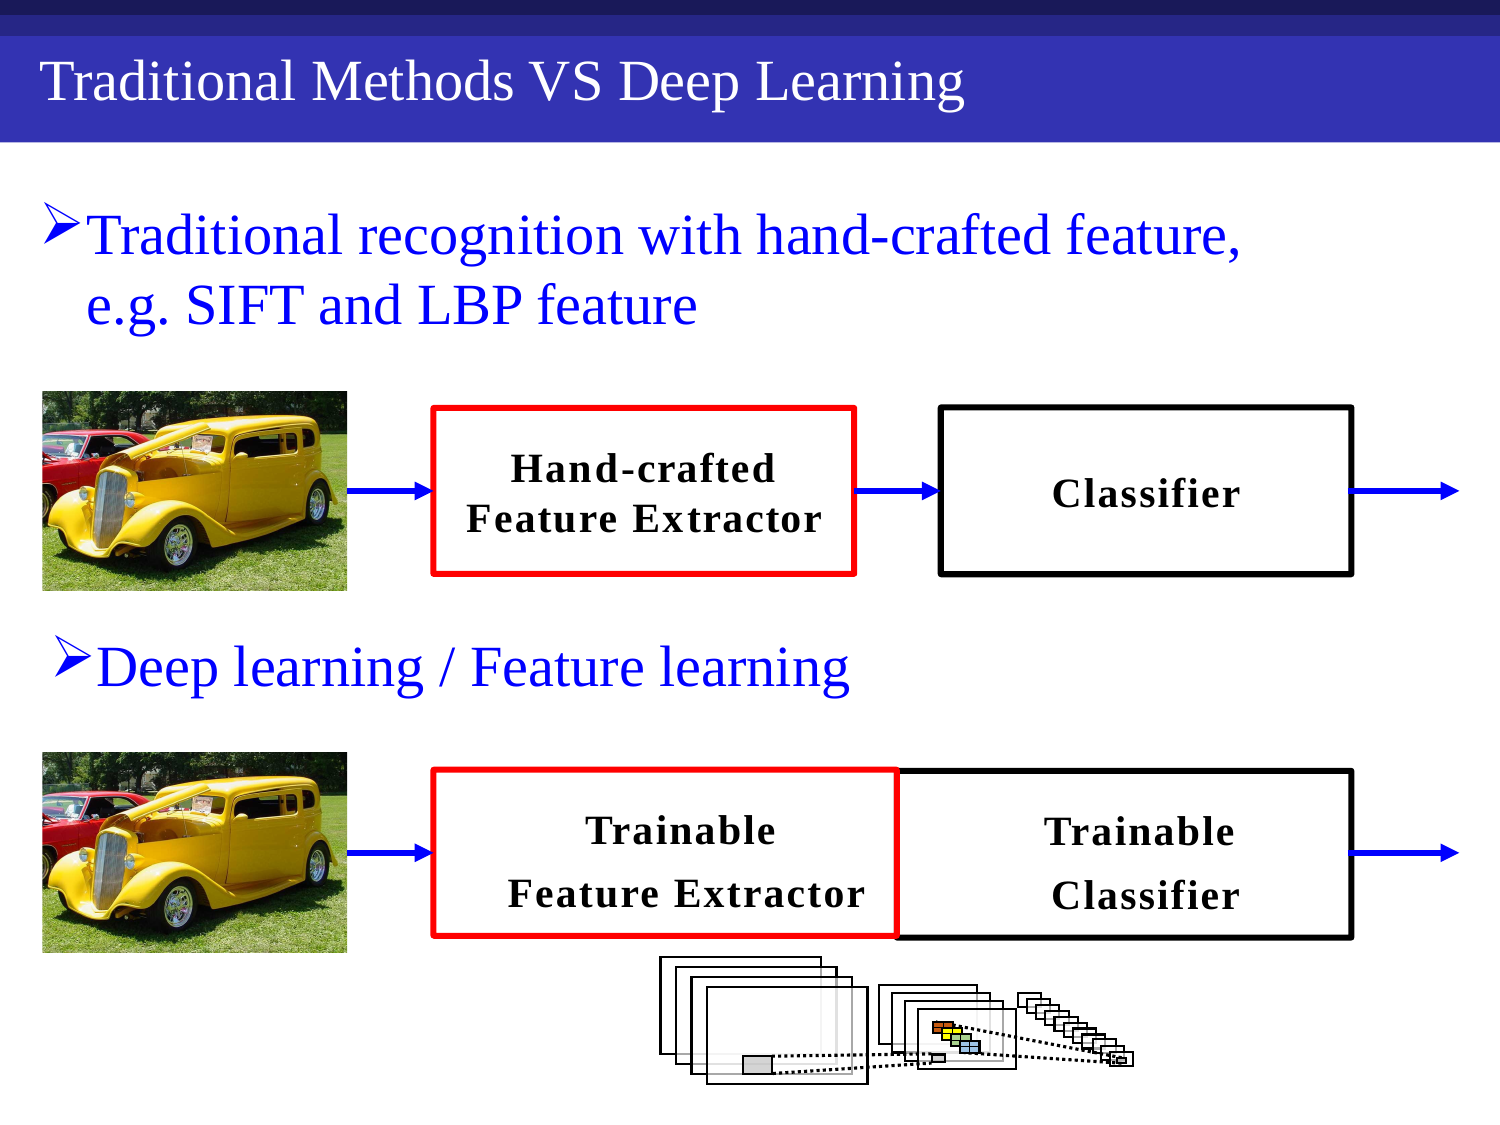

Traditional Methods VS Deep Learning
Traditional recognition with hand-crafted feature, e.g. SIFT and LBP feature

Classifier
Hand-crafted Feature Extractor

Deep learning / Feature learning

Trainable
Feature Extractor
Trainable
Classifier